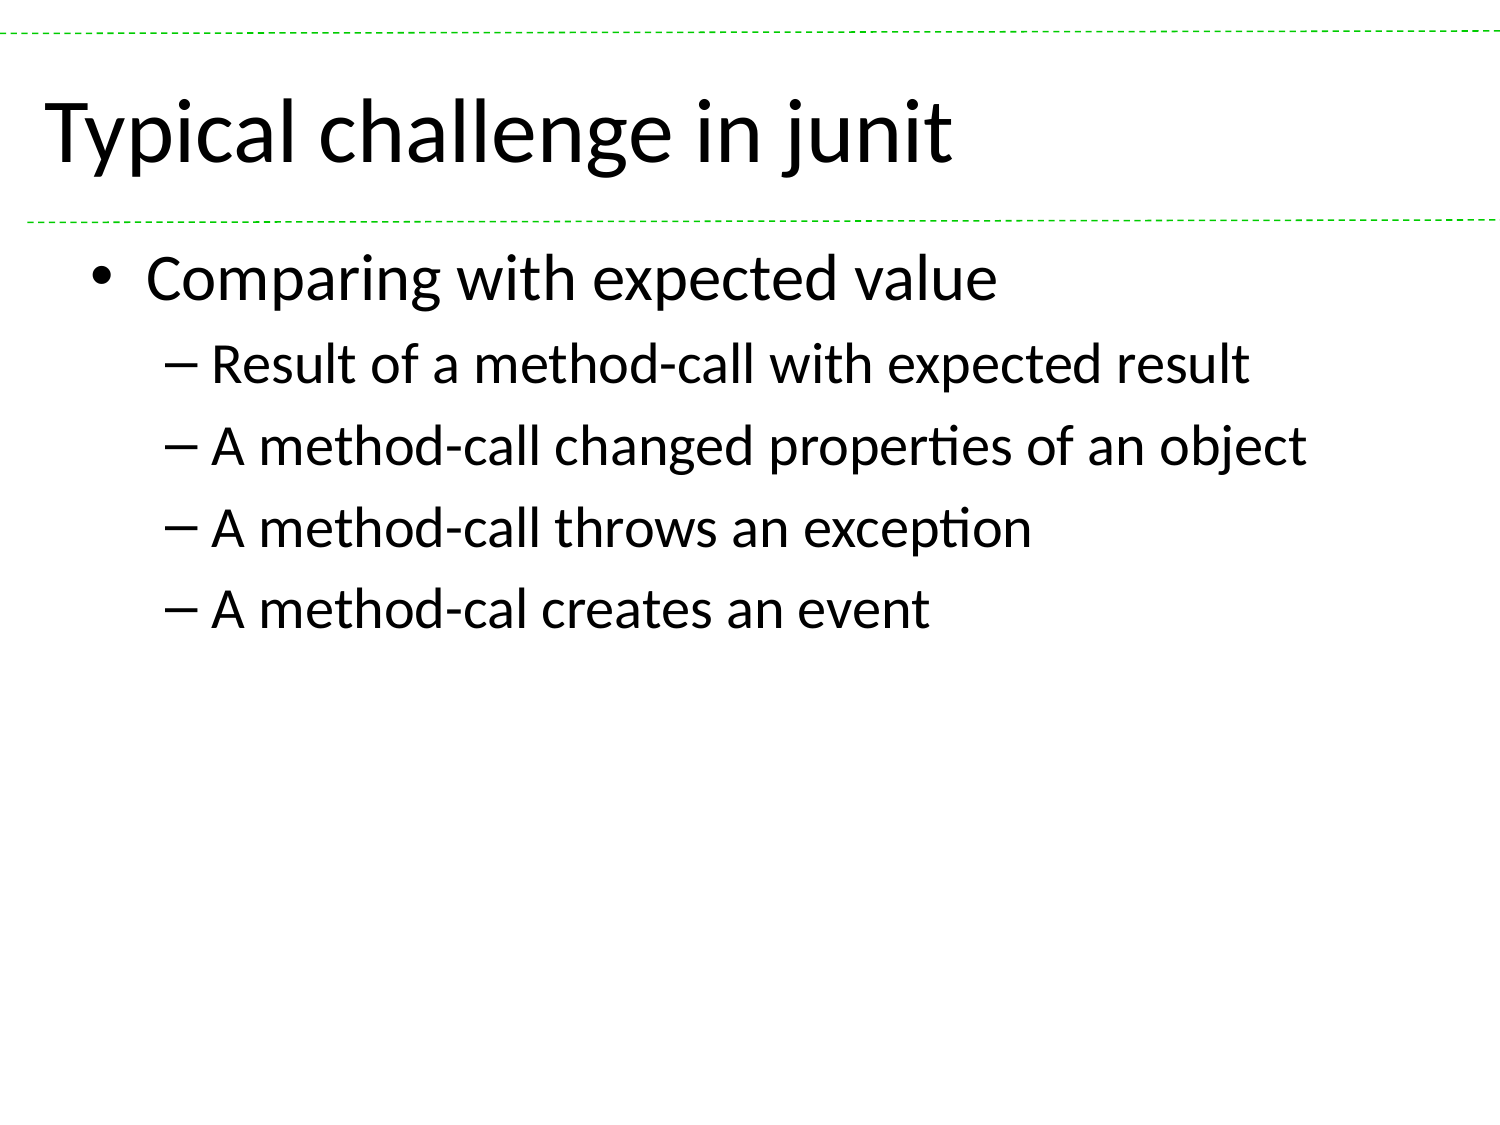

# Typical challenge in junit
Comparing with expected value
Result of a method-call with expected result
A method-call changed properties of an object
A method-call throws an exception
A method-cal creates an event